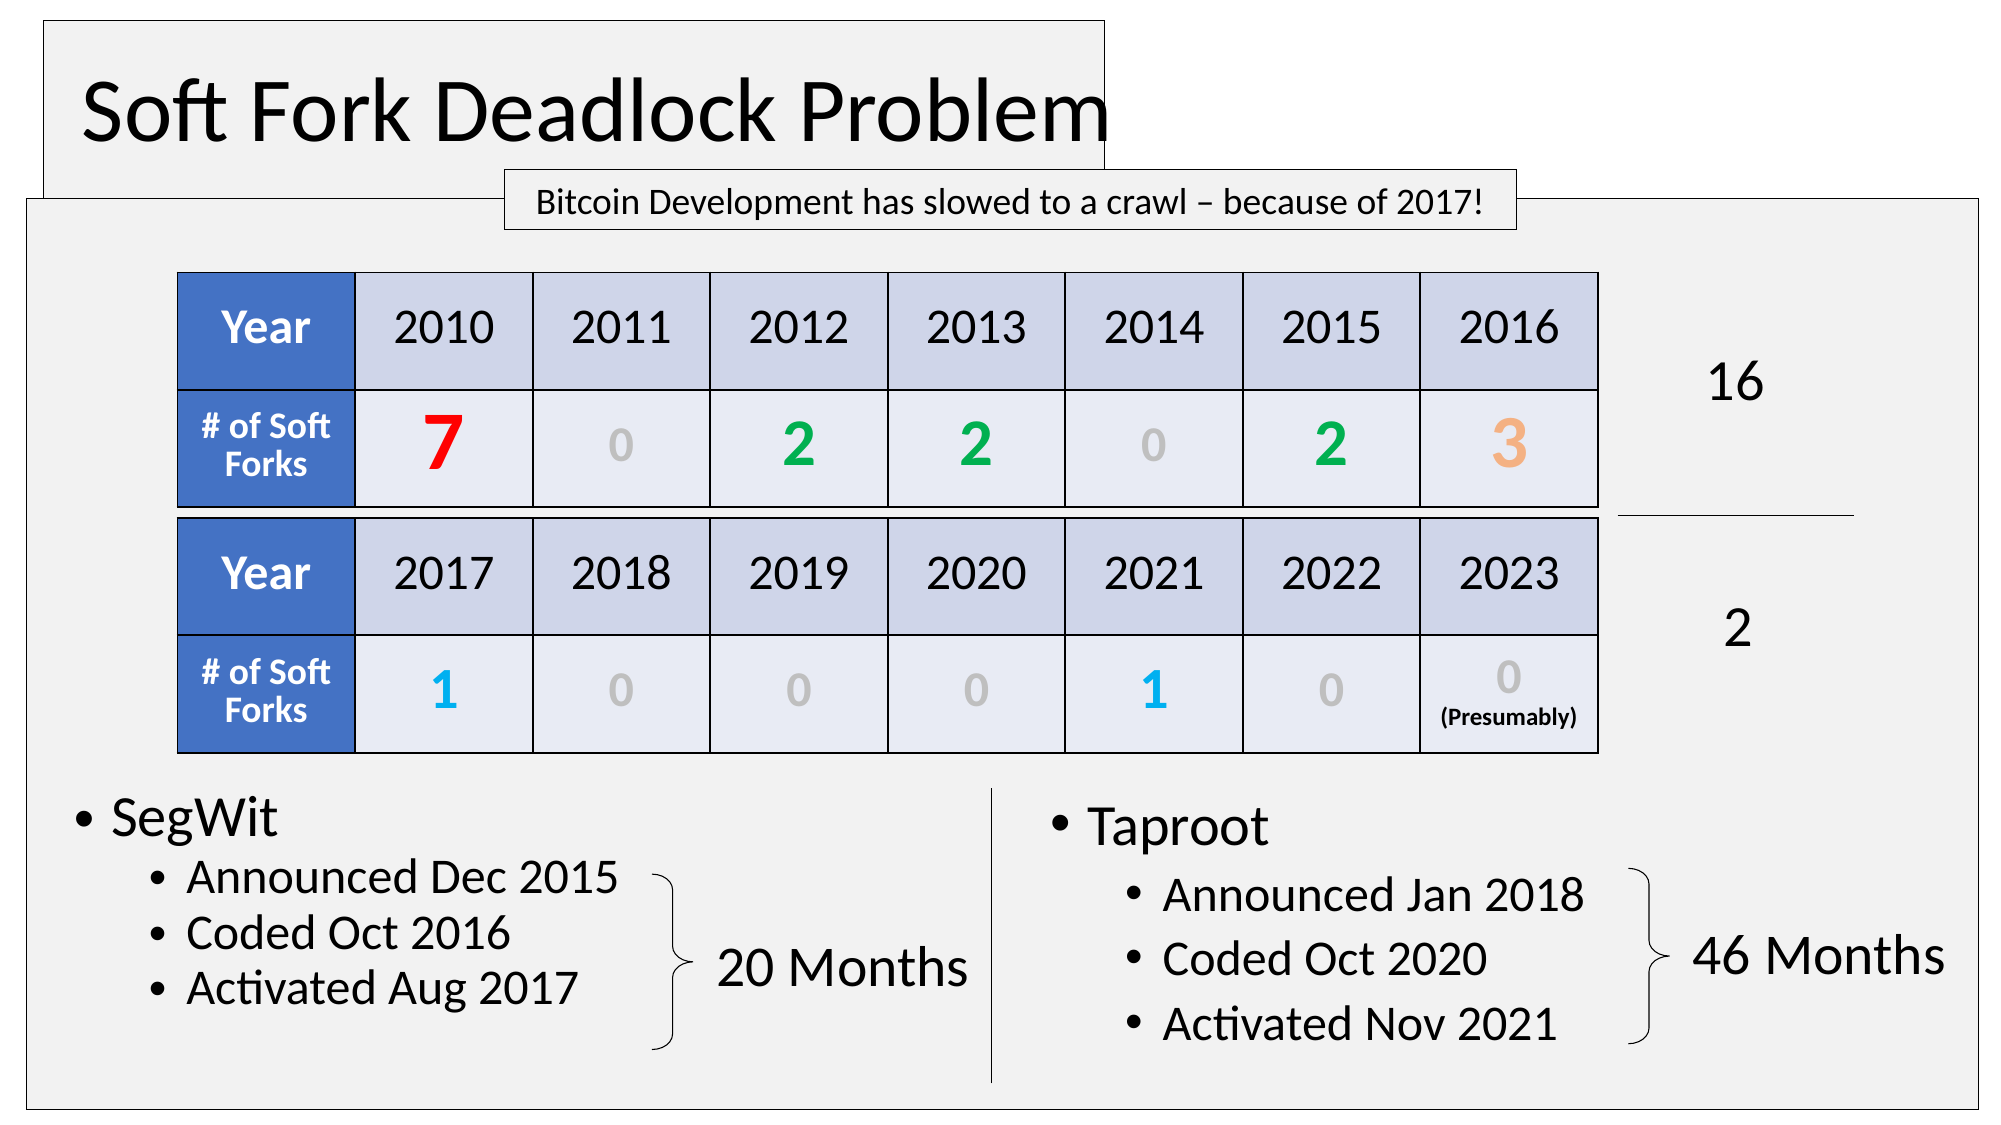

Soft Fork Deadlock Problem
Bitcoin Development has slowed to a crawl – because of 2017!

| Year | 2010 | 2011 | 2012 | 2013 | 2014 | 2015 | 2016 |
| --- | --- | --- | --- | --- | --- | --- | --- |
| # of Soft Forks | 7 | 0 | 2 | 2 | 0 | 2 | 3 |
16
| Year | 2017 | 2018 | 2019 | 2020 | 2021 | 2022 | 2023 |
| --- | --- | --- | --- | --- | --- | --- | --- |
| # of Soft Forks | 1 | 0 | 0 | 0 | 1 | 0 | 0 (Presumably) |
2
SegWit
Announced Dec 2015
Coded Oct 2016
Activated Aug 2017
Taproot
Announced Jan 2018
Coded Oct 2020
Activated Nov 2021

46 Months
20 Months
Site: www.LayerTwoLabs.com  www.drivechain.info  Paul’s Twitter: @truthcoin
29